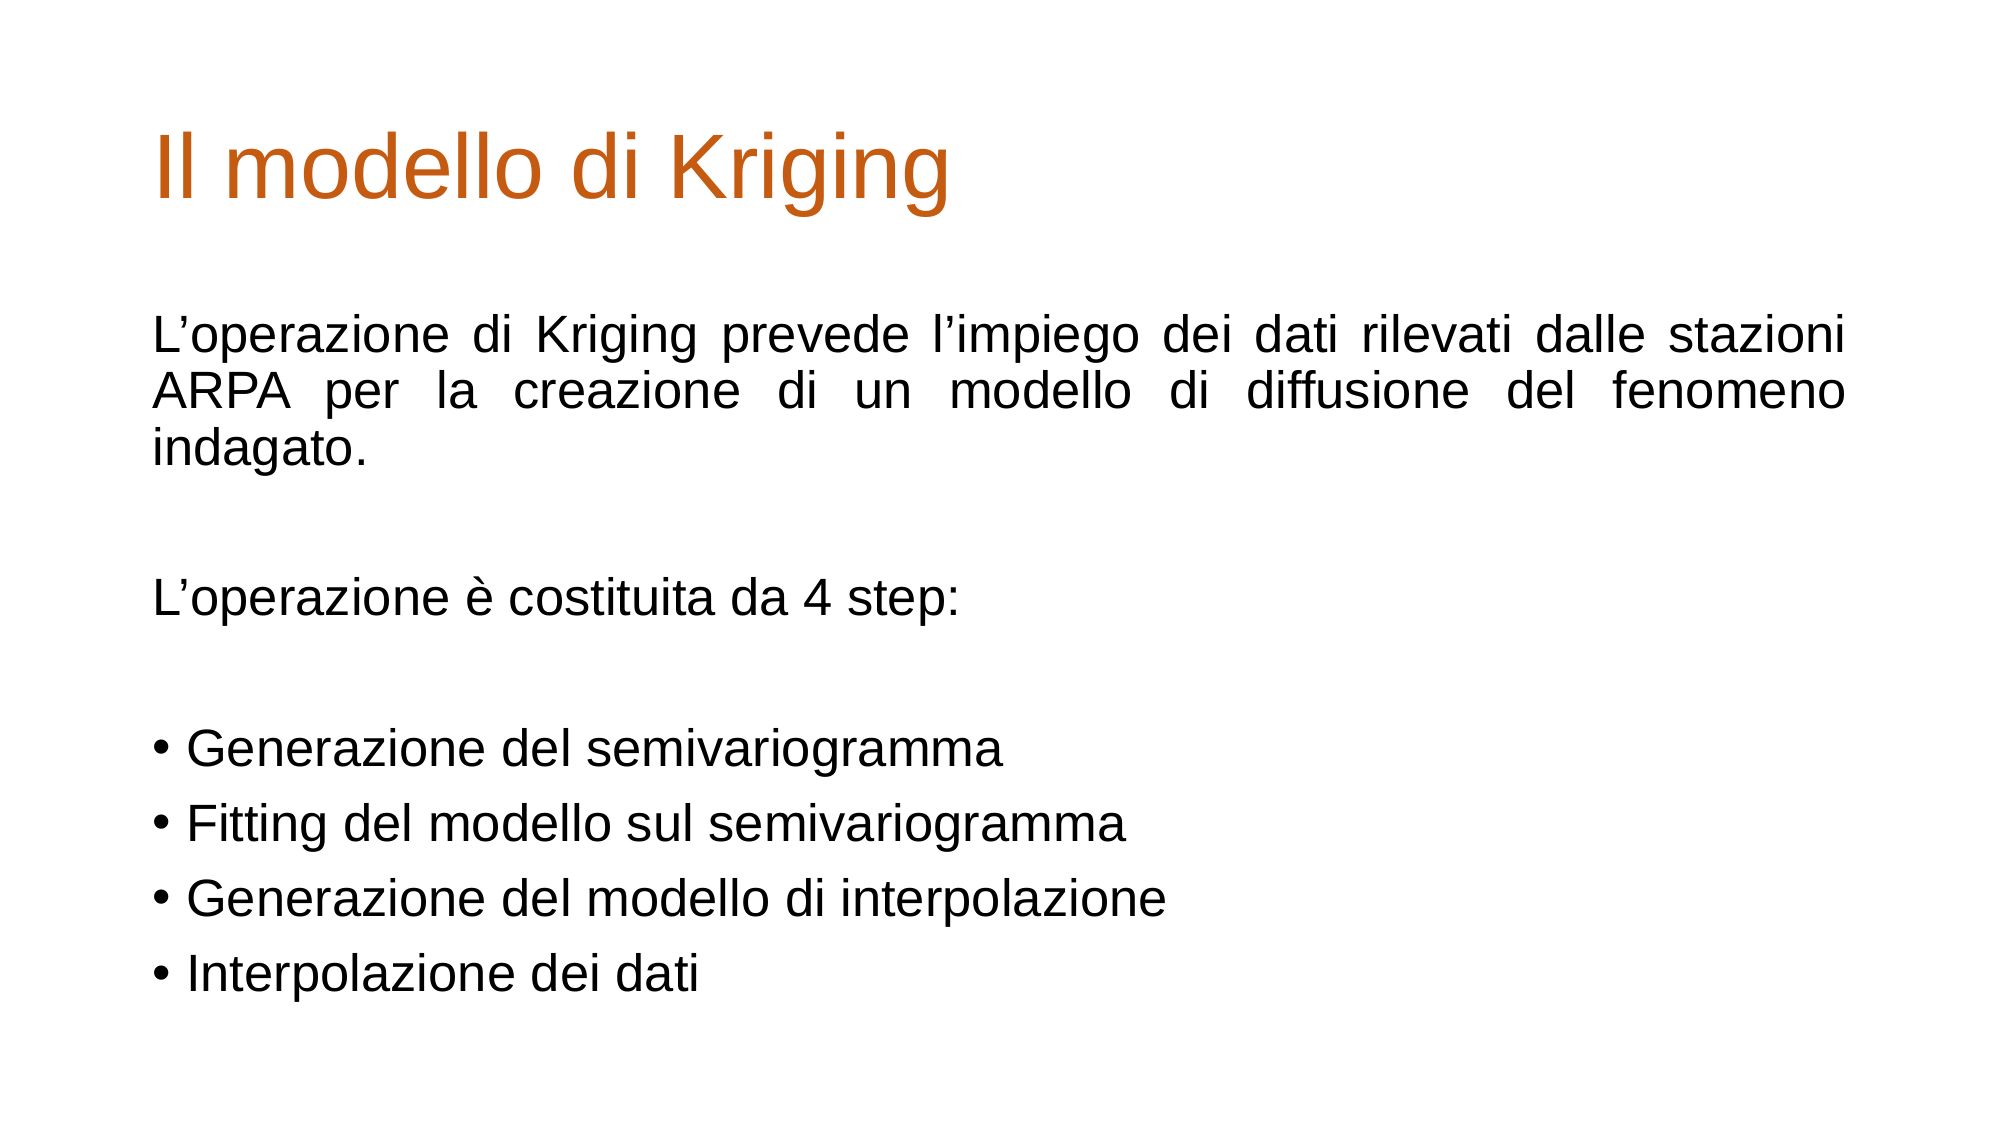

# Il modello di Kriging
L’operazione di Kriging prevede l’impiego dei dati rilevati dalle stazioni ARPA per la creazione di un modello di diffusione del fenomeno indagato.

L’operazione è costituita da 4 step:

Generazione del semivariogramma
Fitting del modello sul semivariogramma
Generazione del modello di interpolazione
Interpolazione dei dati